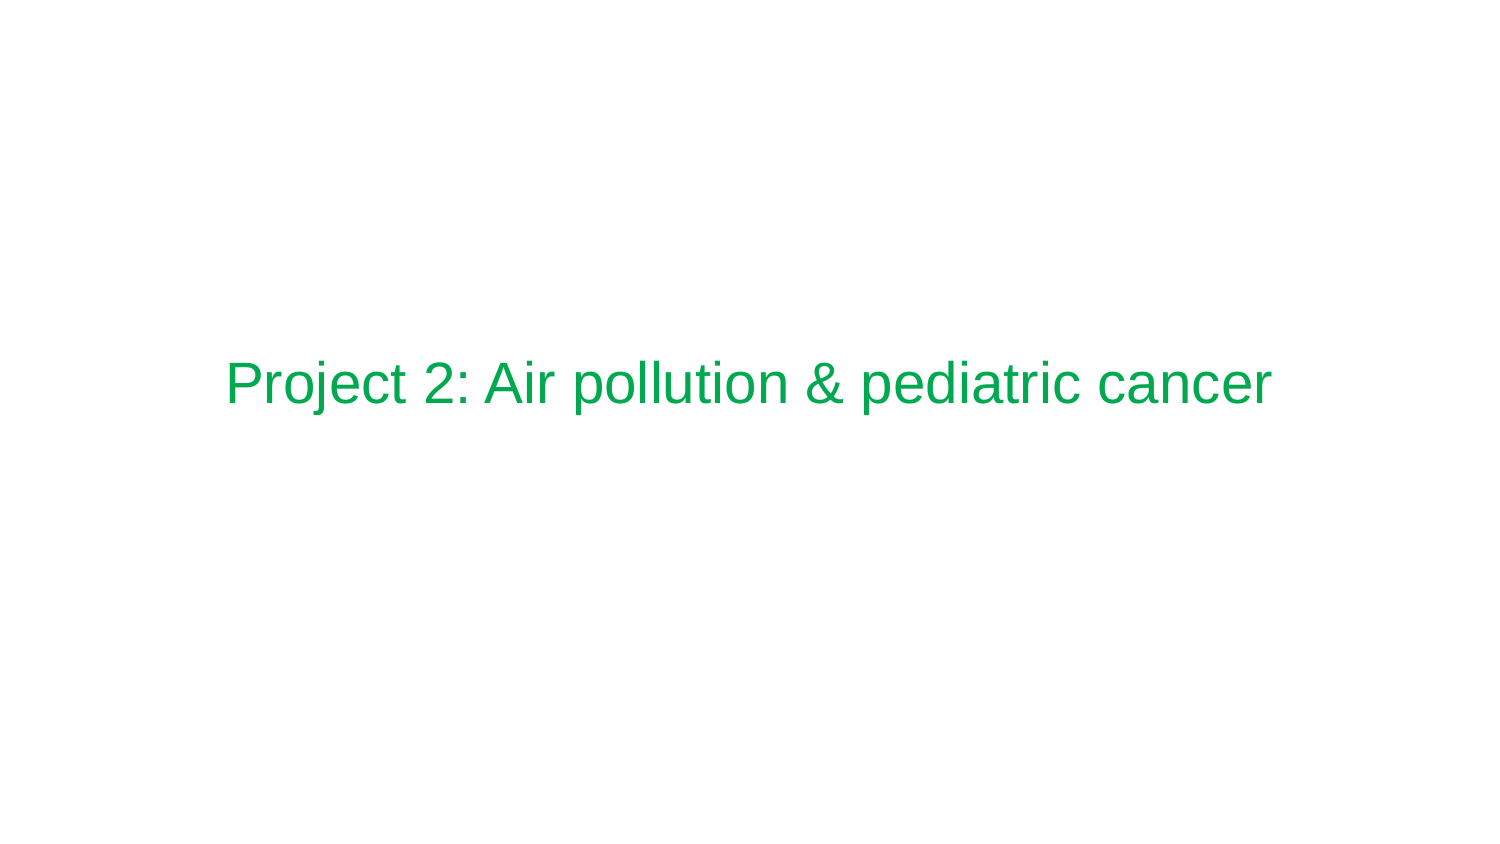

# Project 2: Air pollution & pediatric cancer